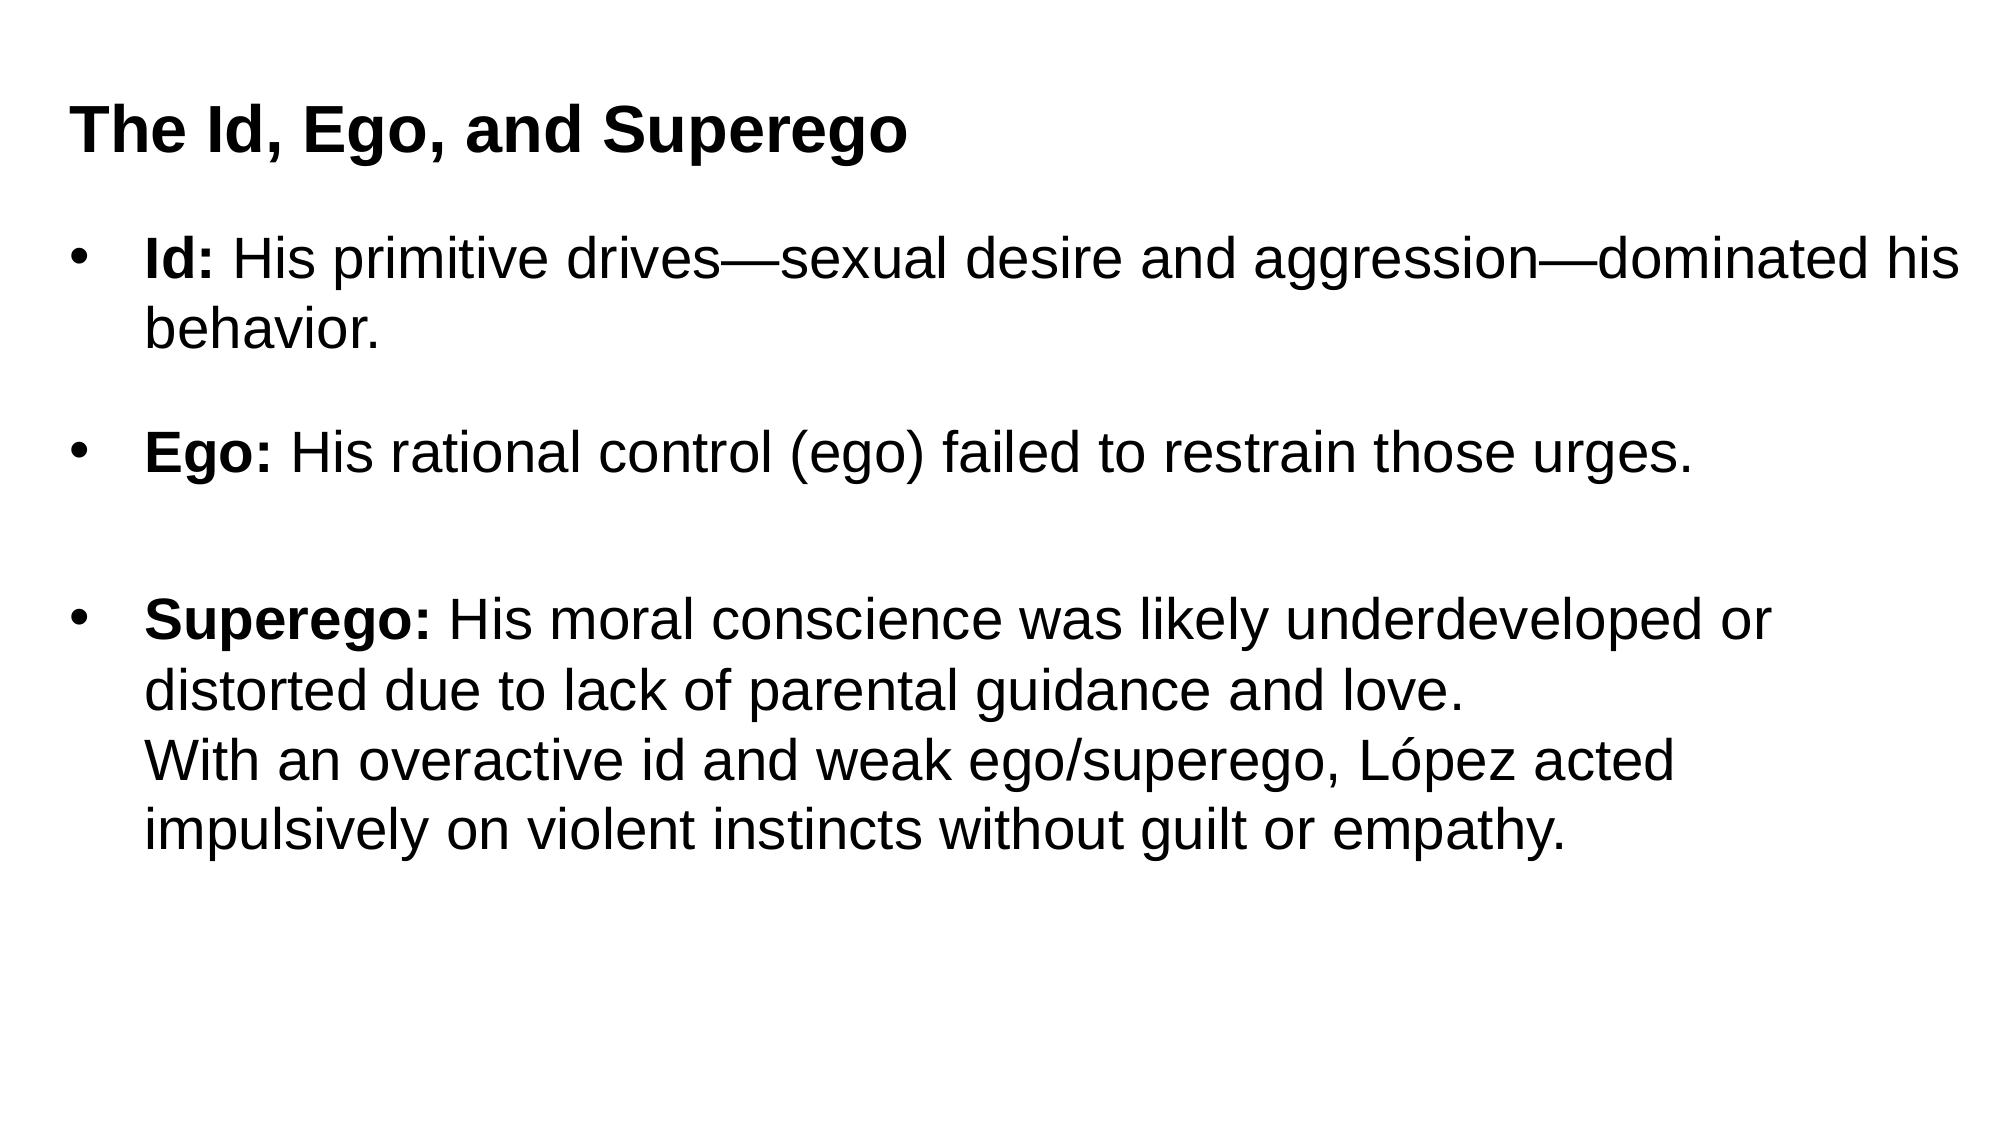

The Id, Ego, and Superego
Id: His primitive drives—sexual desire and aggression—dominated his behavior.
Ego: His rational control (ego) failed to restrain those urges.

Superego: His moral conscience was likely underdeveloped or distorted due to lack of parental guidance and love.
With an overactive id and weak ego/superego, López acted impulsively on violent instincts without guilt or empathy.